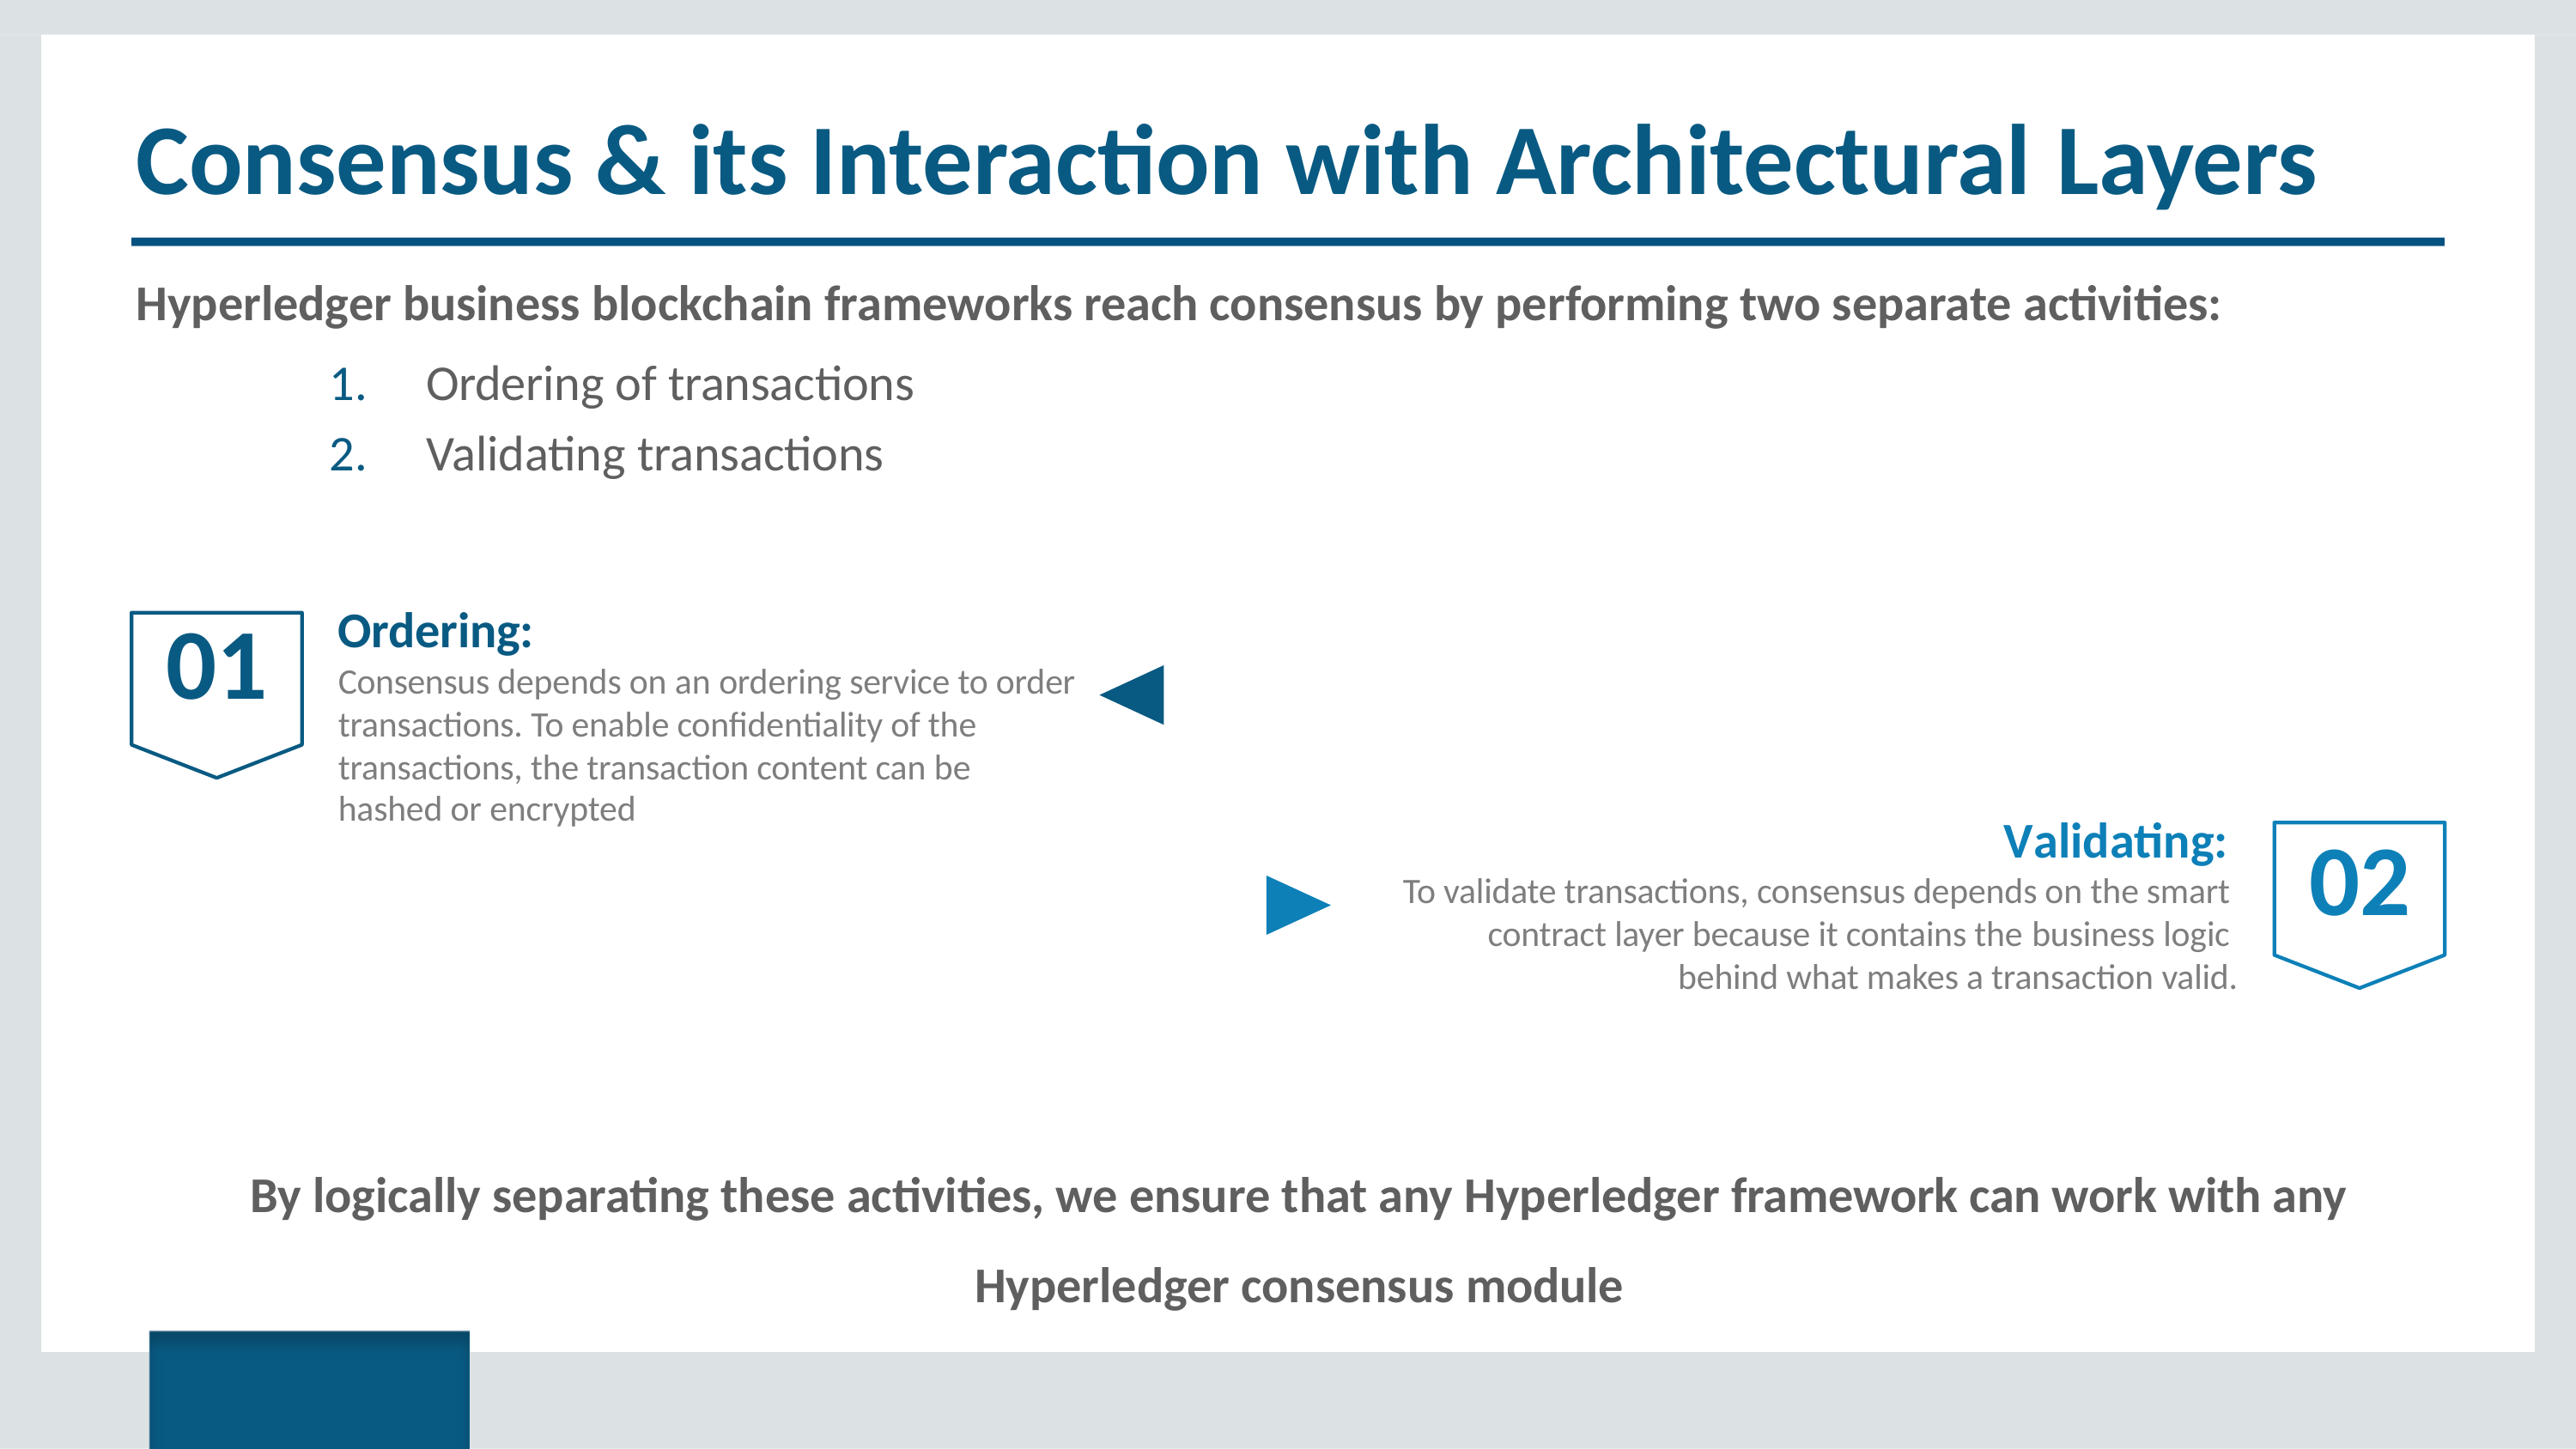

# Consensus & its Interaction with Architectural Layers

Hyperledger business blockchain frameworks reach consensus by performing two separate activities:
Ordering of transactions
Validating transactions
Ordering:
Consensus depends on an ordering service to order  transactions. To enable confidentiality of the  transactions, the transaction content can be
hashed or encrypted
01

Validating:
To validate transactions, consensus depends on the smart  contract layer because it contains the business logic  behind what makes a transaction valid.
02

By logically separating these activities, we ensure that any Hyperledger framework can work with any
Hyperledger consensus module